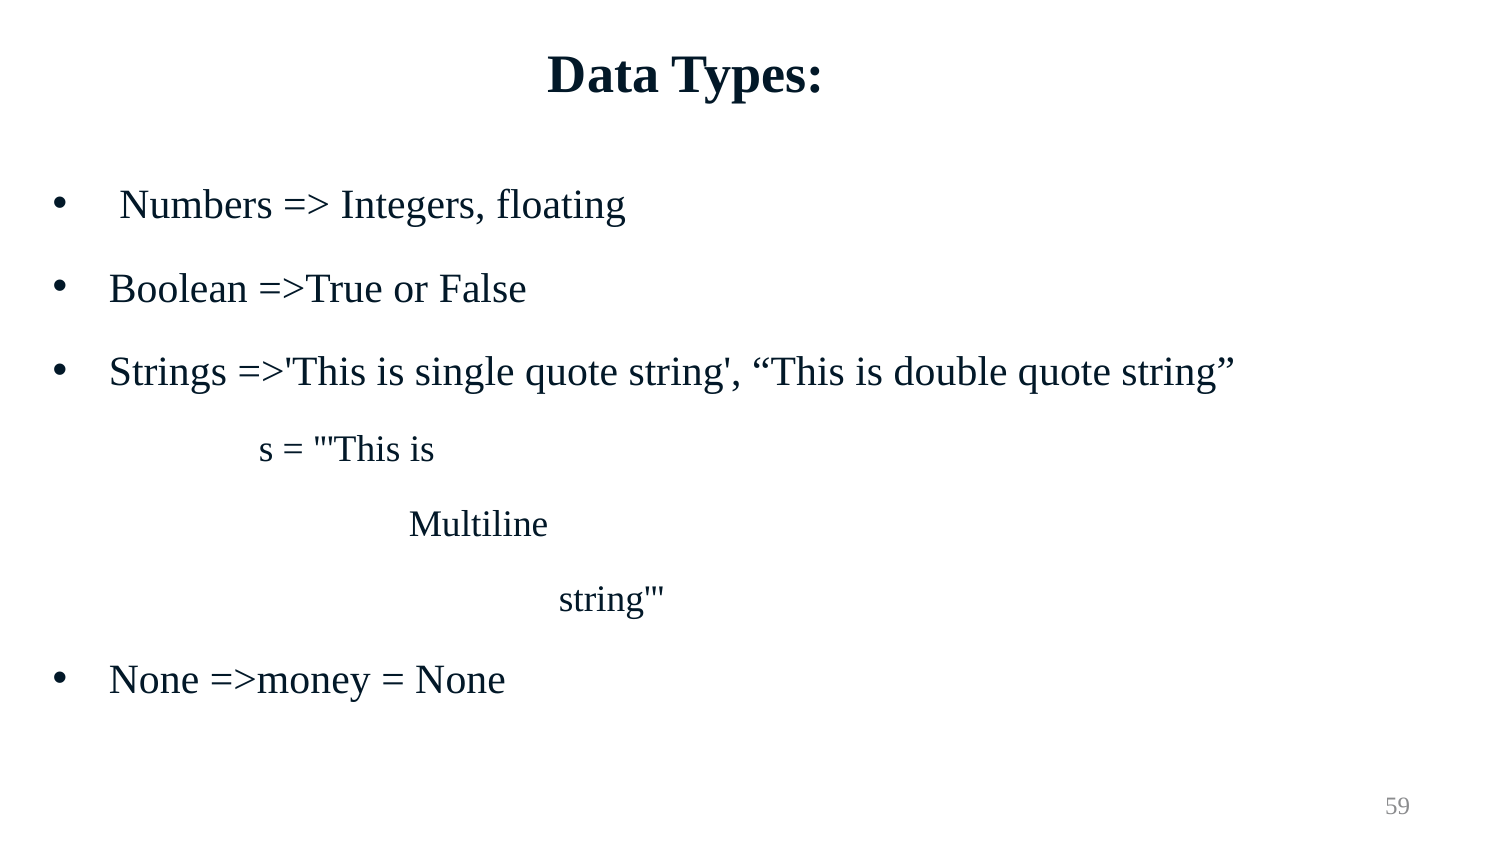

# Data Types:
 Numbers => Integers, floating
Boolean =>True or False
Strings =>'This is single quote string', “This is double quote string”
s = '''This is
	Multiline
		string'''
None =>money = None
59